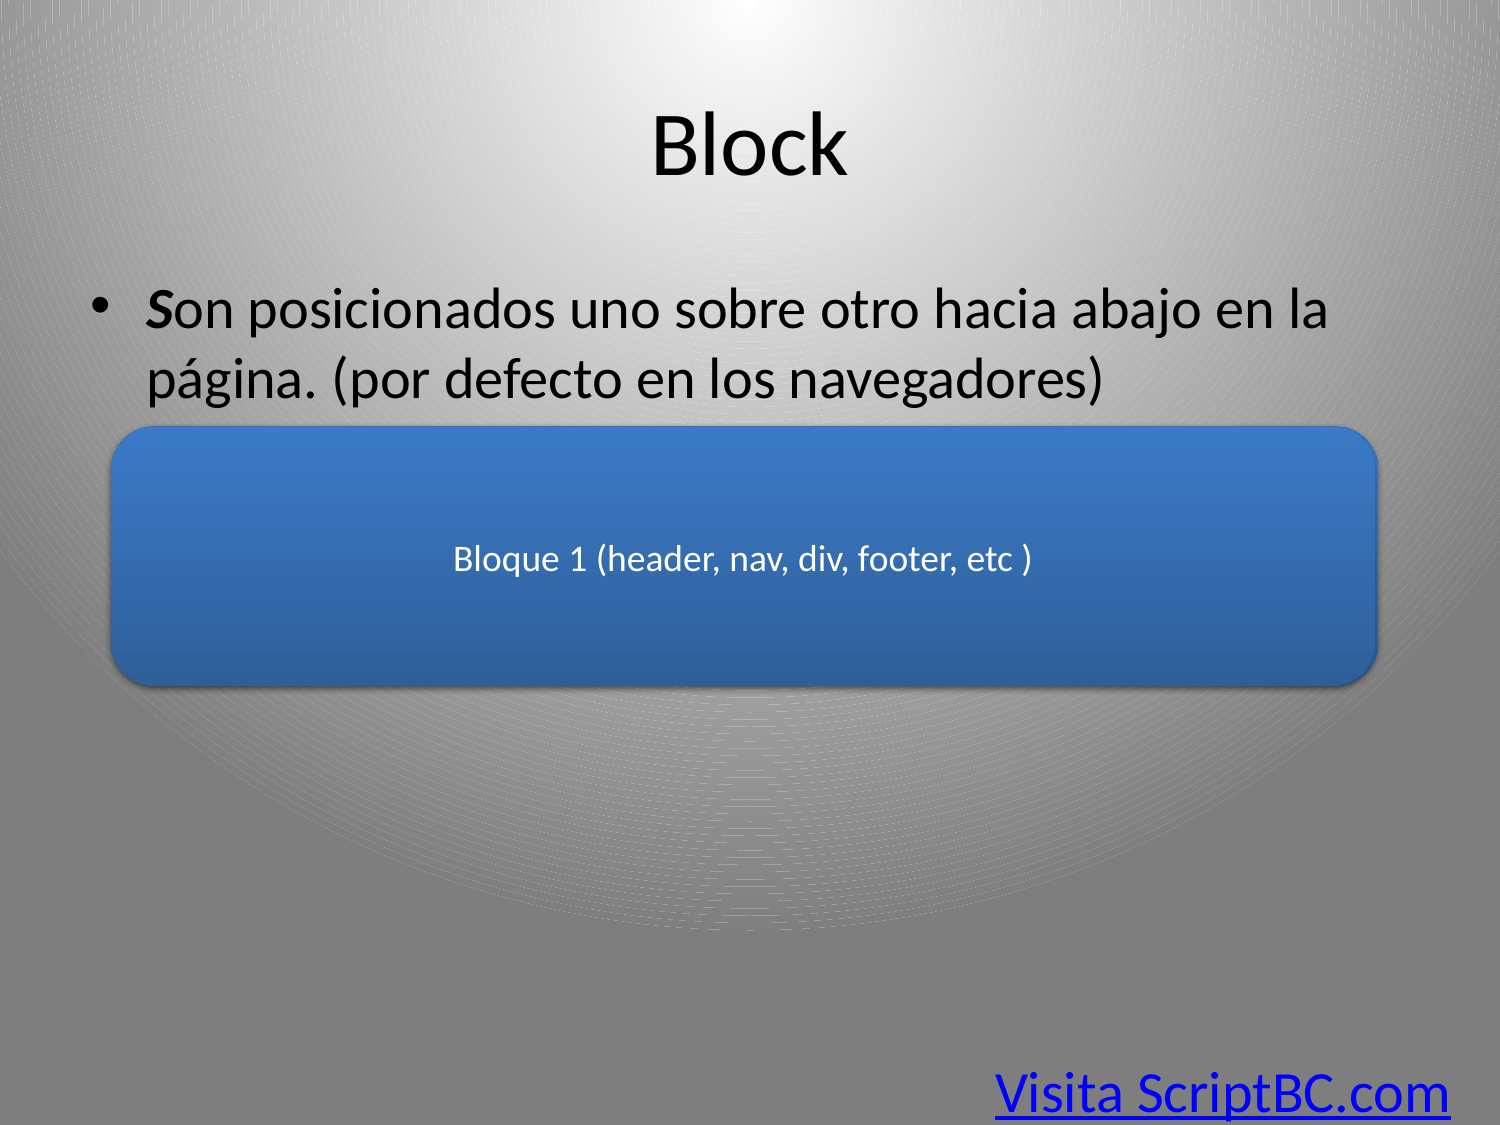

# Block
Son posicionados uno sobre otro hacia abajo en la página. (por defecto en los navegadores)

Bloque 1 (header, nav, div, footer, etc )
Bloque 2
Visita ScriptBC.com